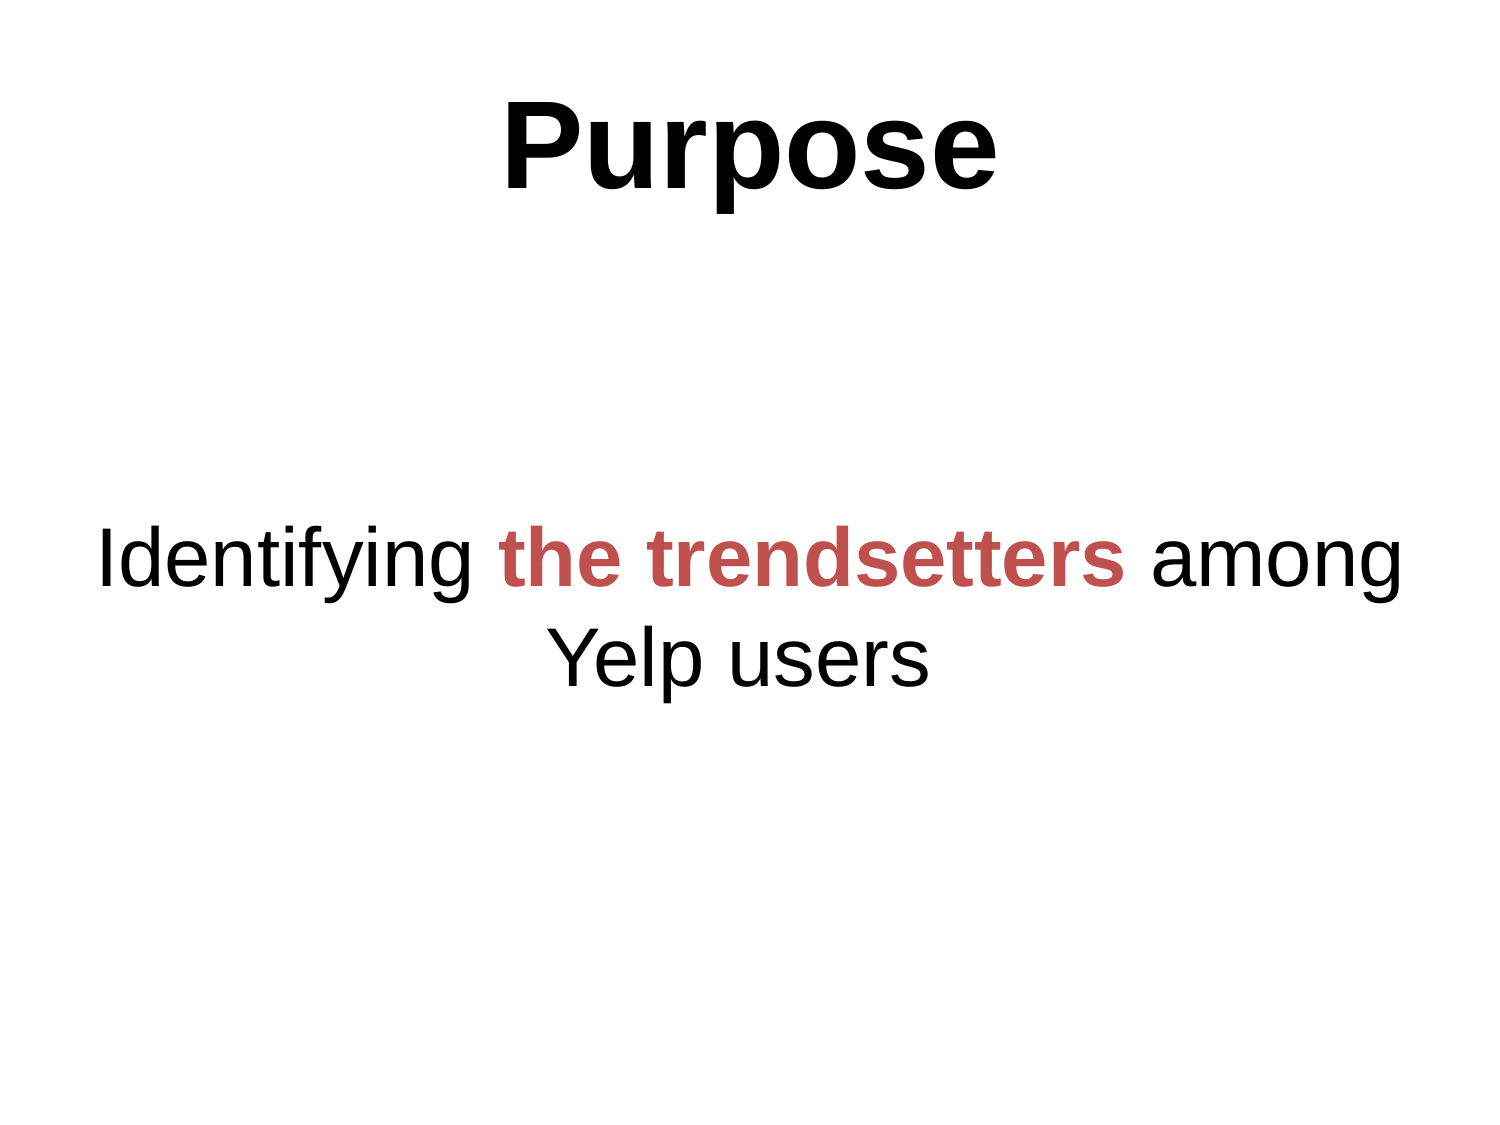

# Purpose

Identifying the trendsetters among Yelp users